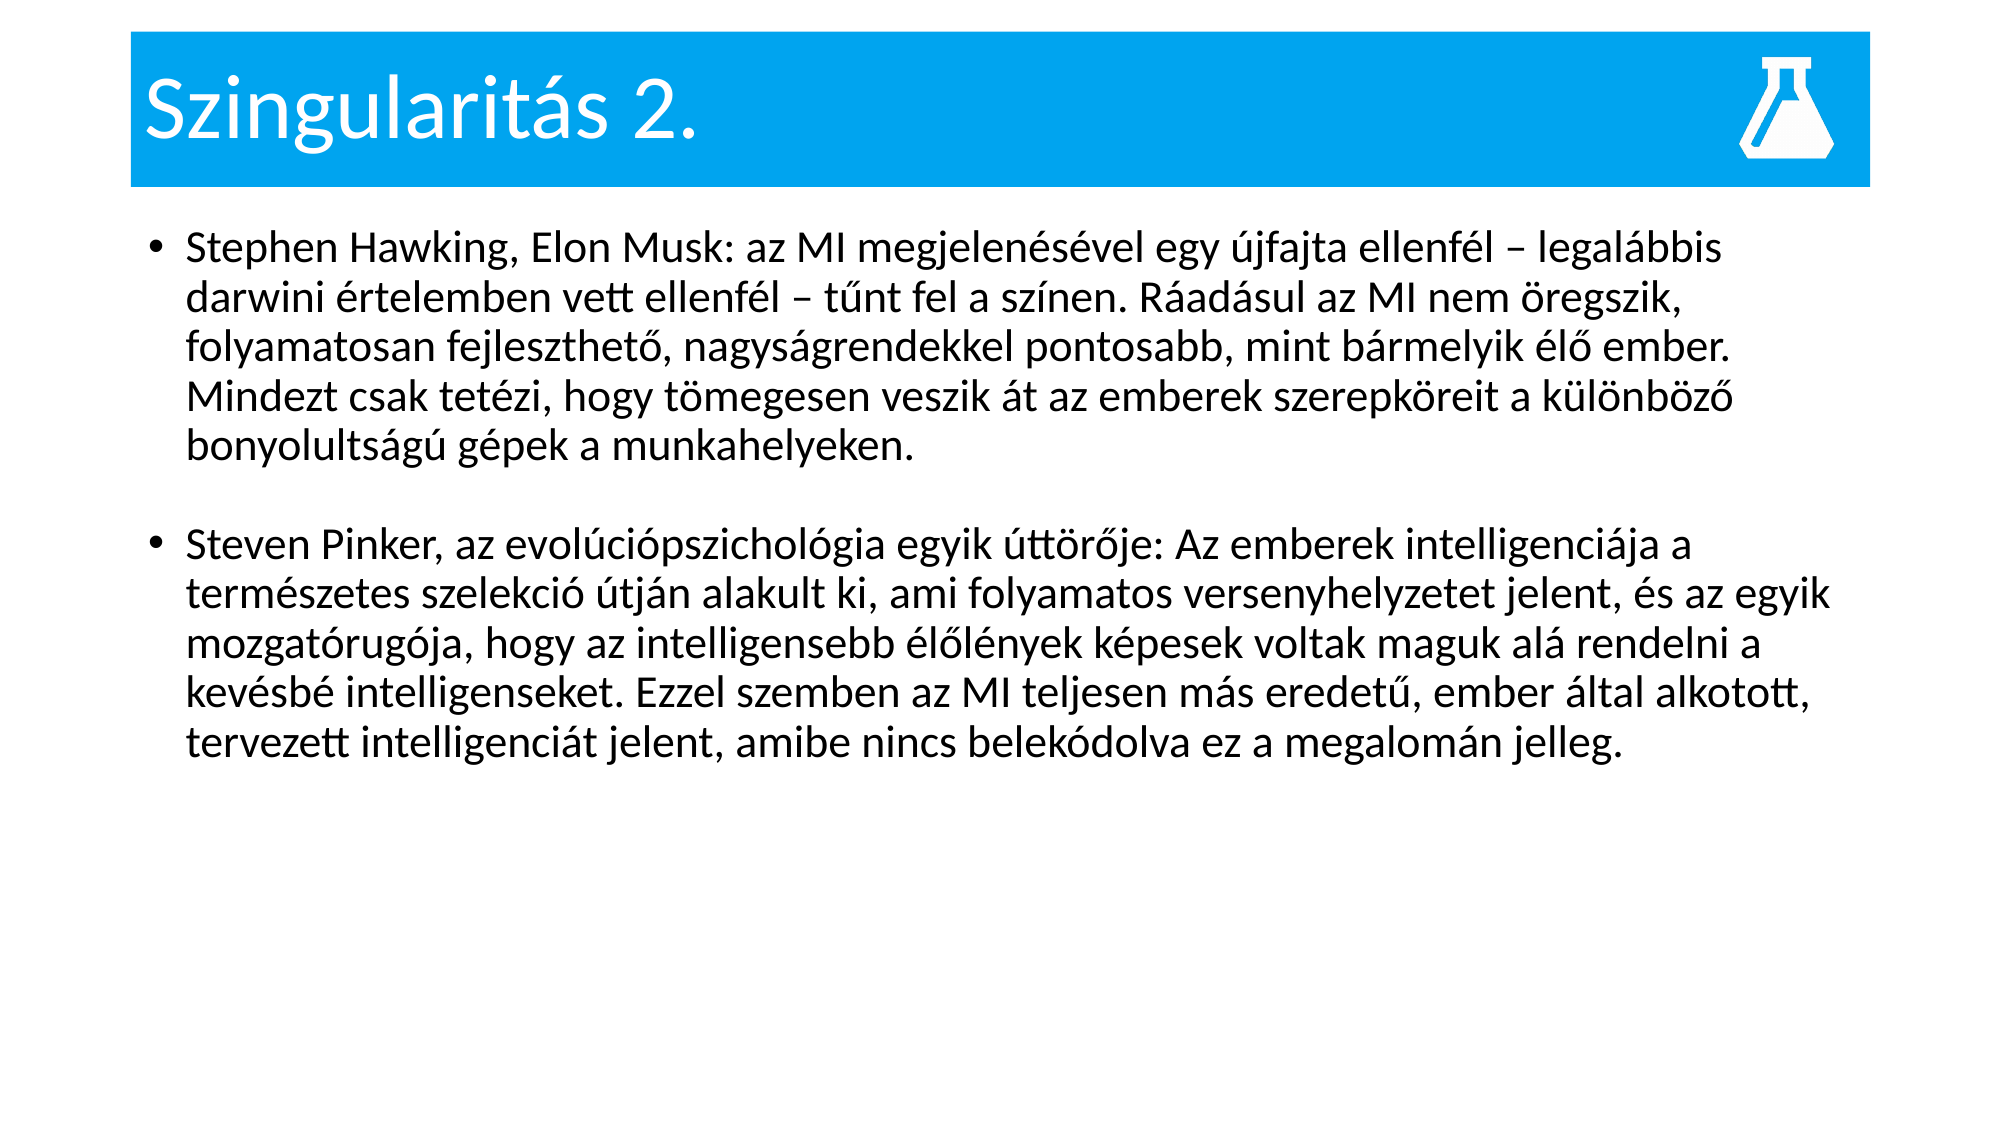

# Szingularitás 2.
Stephen Hawking, Elon Musk: az MI megjelenésével egy újfajta ellenfél – legalábbis darwini értelemben vett ellenfél – tűnt fel a színen. Ráadásul az MI nem öregszik, folyamatosan fejleszthető, nagyságrendekkel pontosabb, mint bármelyik élő ember. Mindezt csak tetézi, hogy tömegesen veszik át az emberek szerepköreit a különböző bonyolultságú gépek a munkahelyeken.

Steven Pinker, az evolúciópszichológia egyik úttörője: Az emberek intelligenciája a természetes szelekció útján alakult ki, ami folyamatos versenyhelyzetet jelent, és az egyik mozgatórugója, hogy az intelligensebb élőlények képesek voltak maguk alá rendelni a kevésbé intelligenseket. Ezzel szemben az MI teljesen más eredetű, ember által alkotott, tervezett intelligenciát jelent, amibe nincs belekódolva ez a megalomán jelleg.